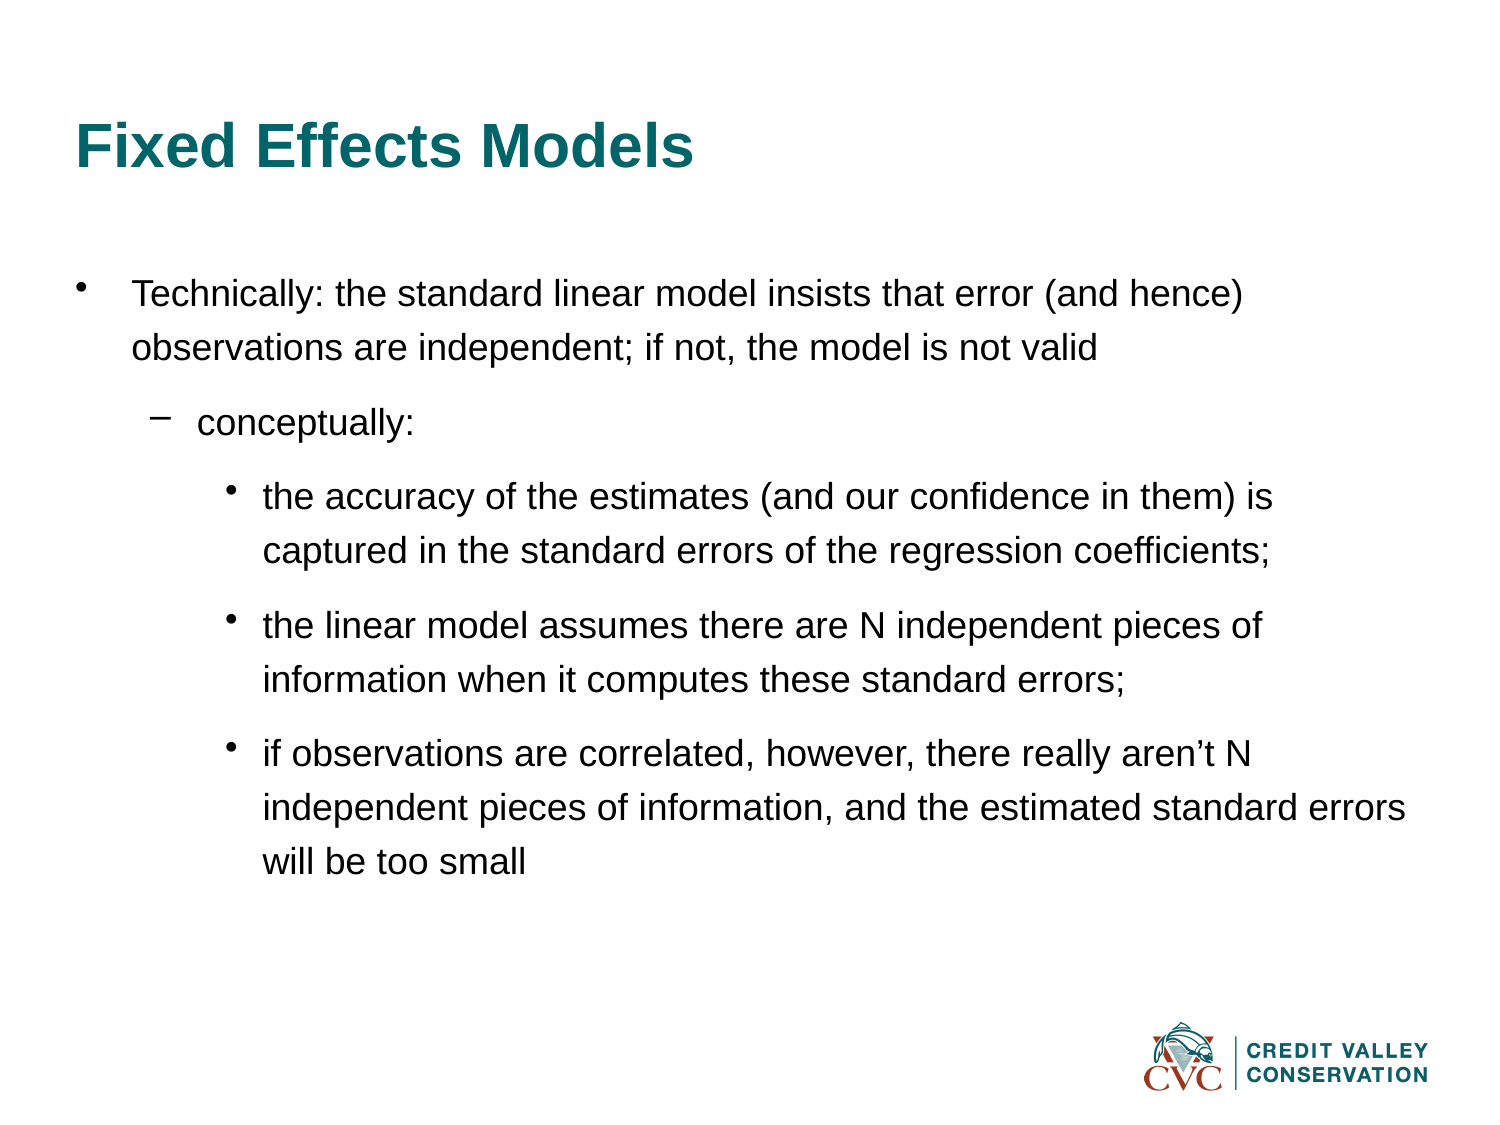

# Fixed Effects Models
Technically: the standard linear model insists that error (and hence) observations are independent; if not, the model is not valid
conceptually:
the accuracy of the estimates (and our confidence in them) is captured in the standard errors of the regression coefficients;
the linear model assumes there are N independent pieces of information when it computes these standard errors;
if observations are correlated, however, there really aren’t N independent pieces of information, and the estimated standard errors will be too small